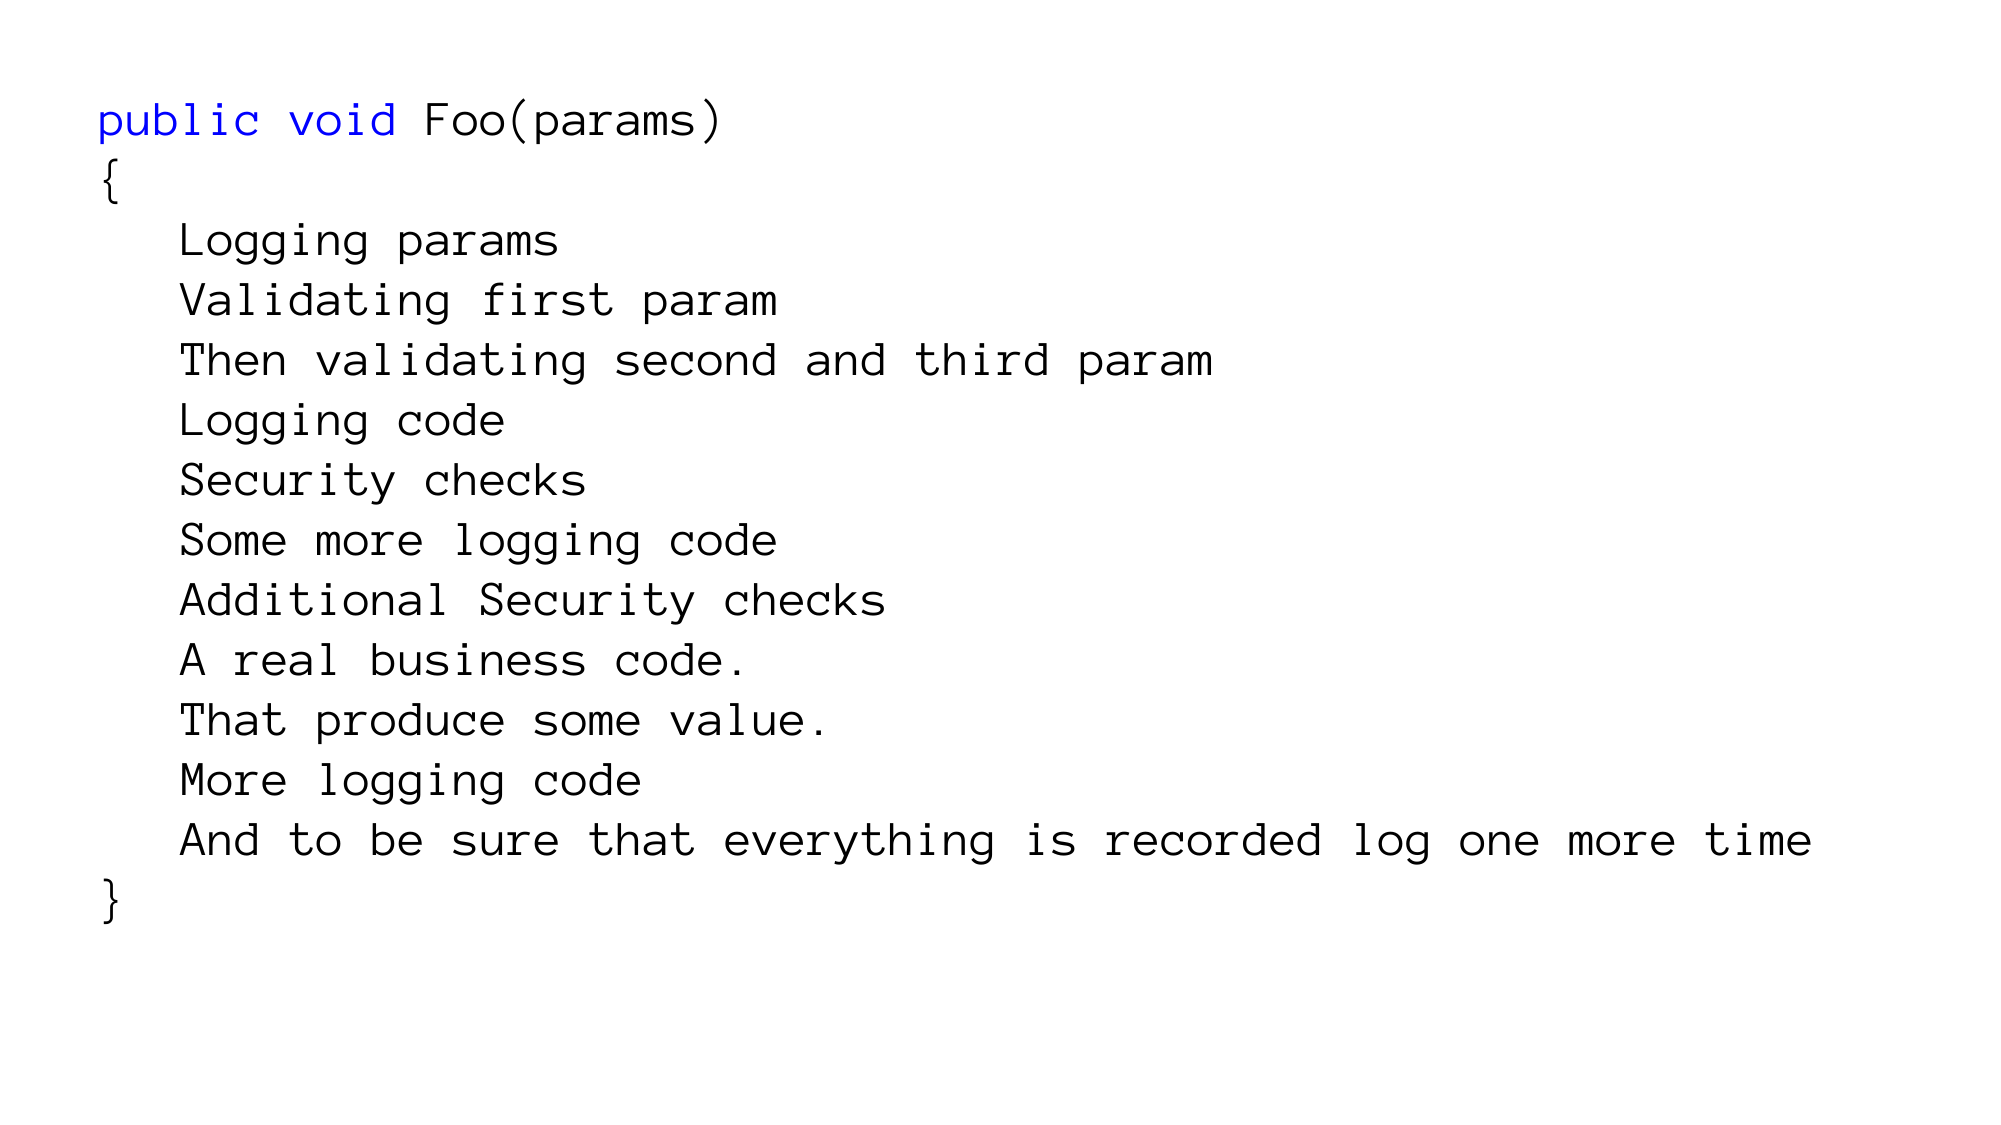

public void Foo(params)
{
   Logging params
   Validating first param
   Then validating second and third param
   Logging code
   Security checks
   Some more logging code
   Additional Security checks
   A real business code.
   That produce some value.
   More logging code
   And to be sure that everything is recorded log one more time
}